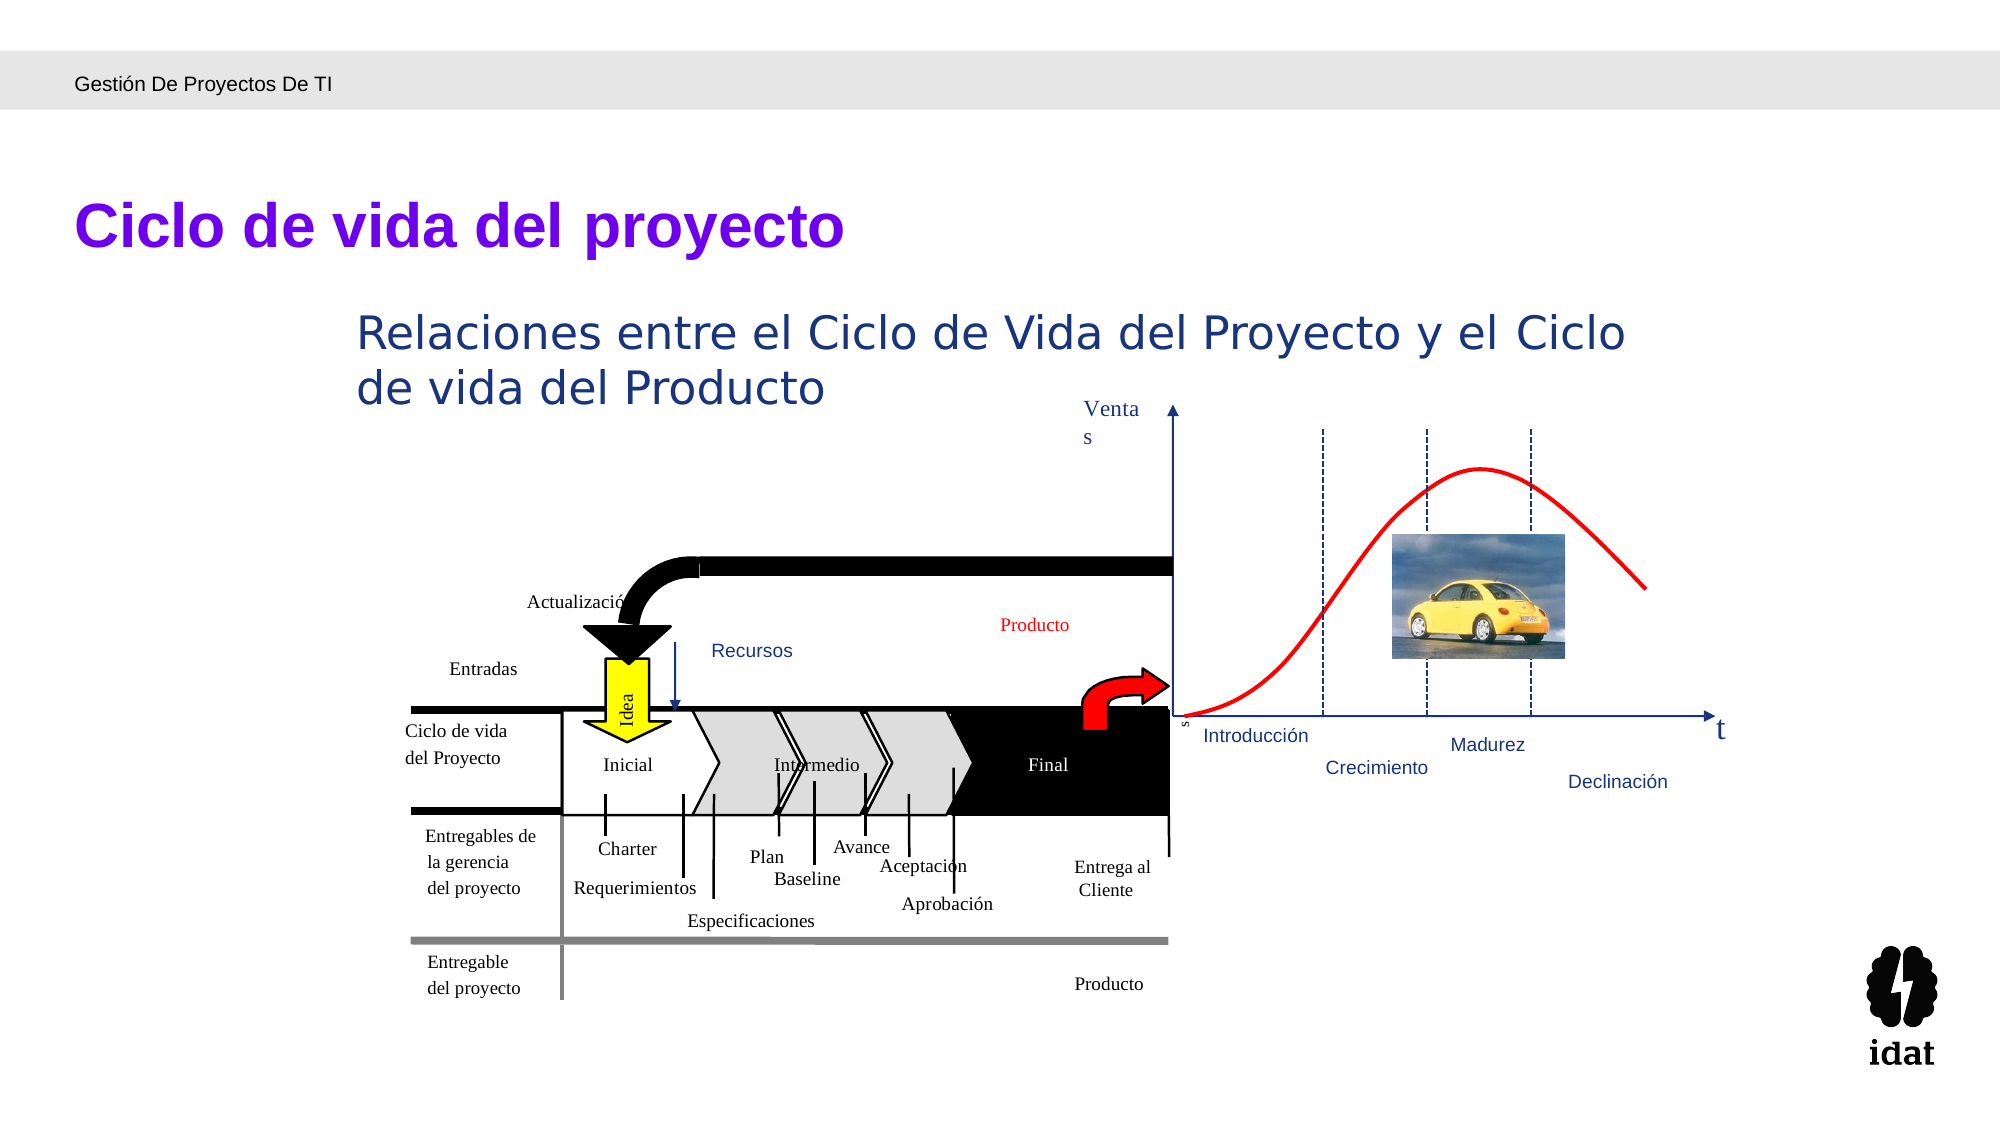

Gestión De Proyectos De TI

Ciclo de vida del proyecto
Relaciones entre el Ciclo de Vida del Proyecto y el Ciclo
de vida del Producto
Ventas

Actualización
Producto

Recursos

Entradas

Idea
t

Ciclo de vida
del Proyecto
s
Introducción
Madurez
Inicial
Final
Intermedio
Crecimiento
Declinación

Entregables de  la gerencia  del proyecto
Avance
Charter
Plan
Entrega al  Cliente
Aceptación
Baseline
Requerimientos
Aprobación
Especificaciones

Entregable  del proyecto

Producto